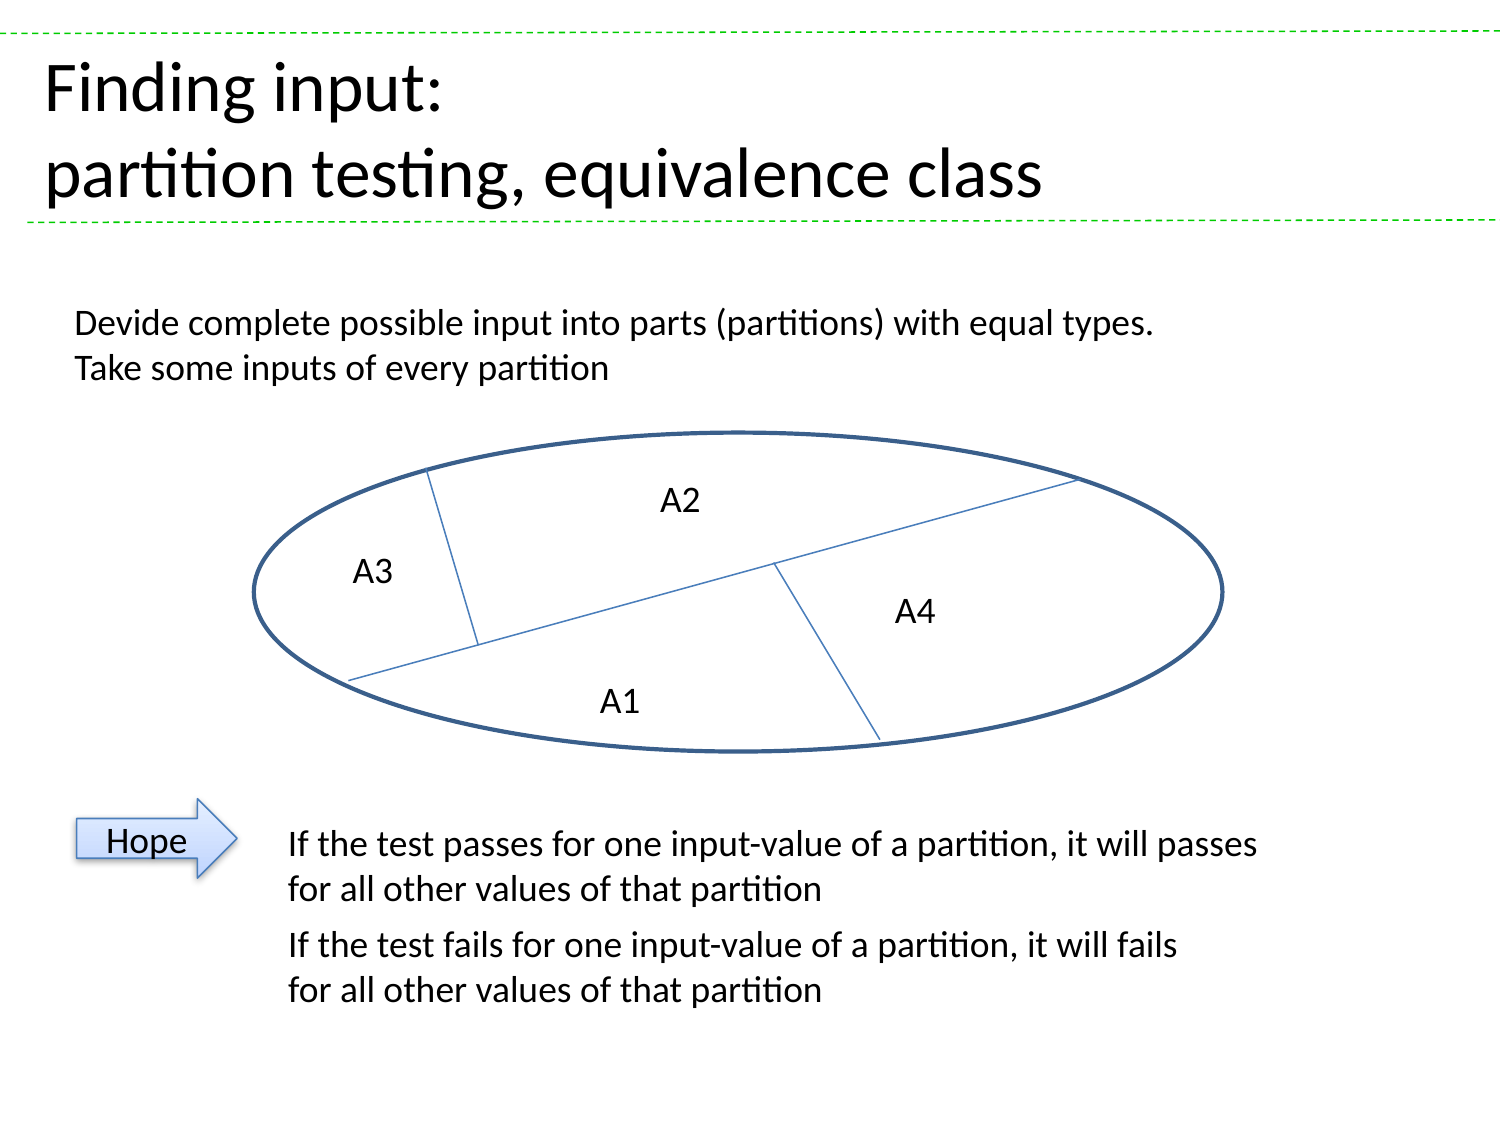

# Finding input: partition testing, equivalence class
Devide complete possible input into parts (partitions) with equal types.
Take some inputs of every partition

A2
A3
A4
A1
Hope
If the test passes for one input-value of a partition, it will passes
for all other values of that partition
If the test fails for one input-value of a partition, it will fails
for all other values of that partition